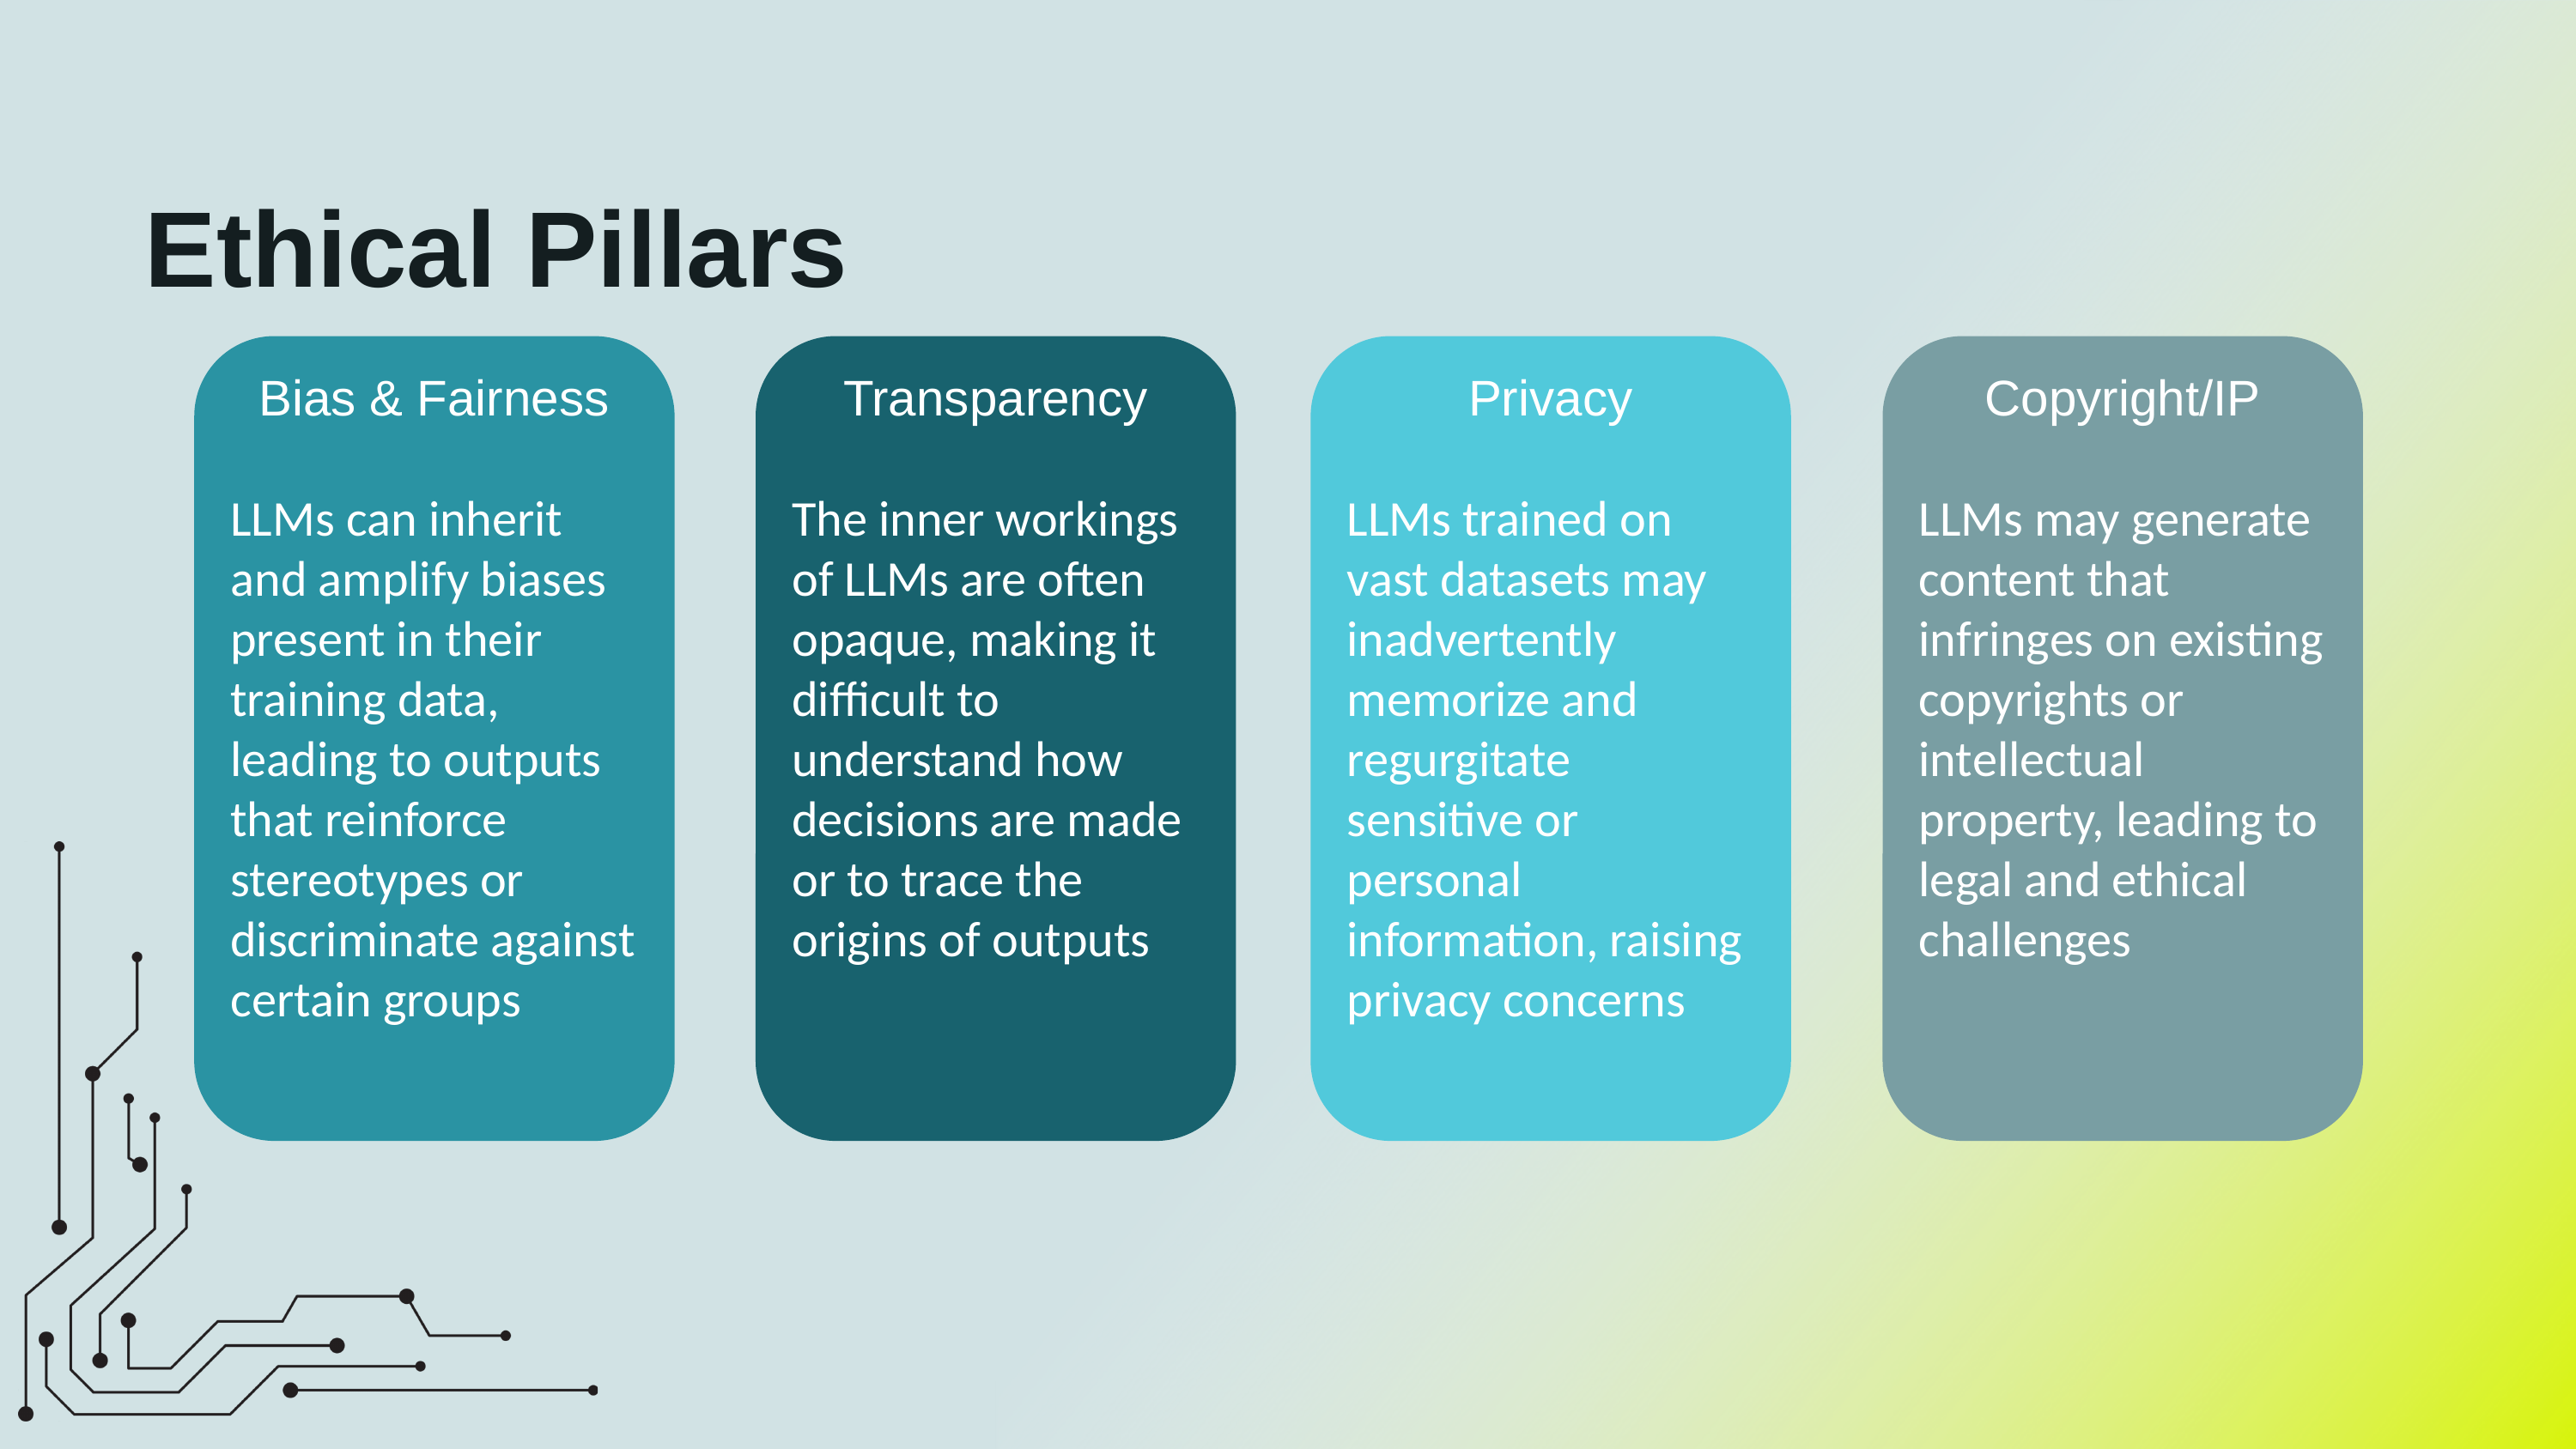

Ethical Pillars
Copyright/IP

LLMs may generate content that infringes on existing copyrights or intellectual property, leading to legal and ethical challenges
Privacy

LLMs trained on vast datasets may inadvertently memorize and regurgitate sensitive or personal information, raising privacy concerns
Transparency

The inner workings of LLMs are often opaque, making it difficult to understand how decisions are made or to trace the origins of outputs
Bias & Fairness

LLMs can inherit and amplify biases present in their training data, leading to outputs that reinforce stereotypes or discriminate against certain groups